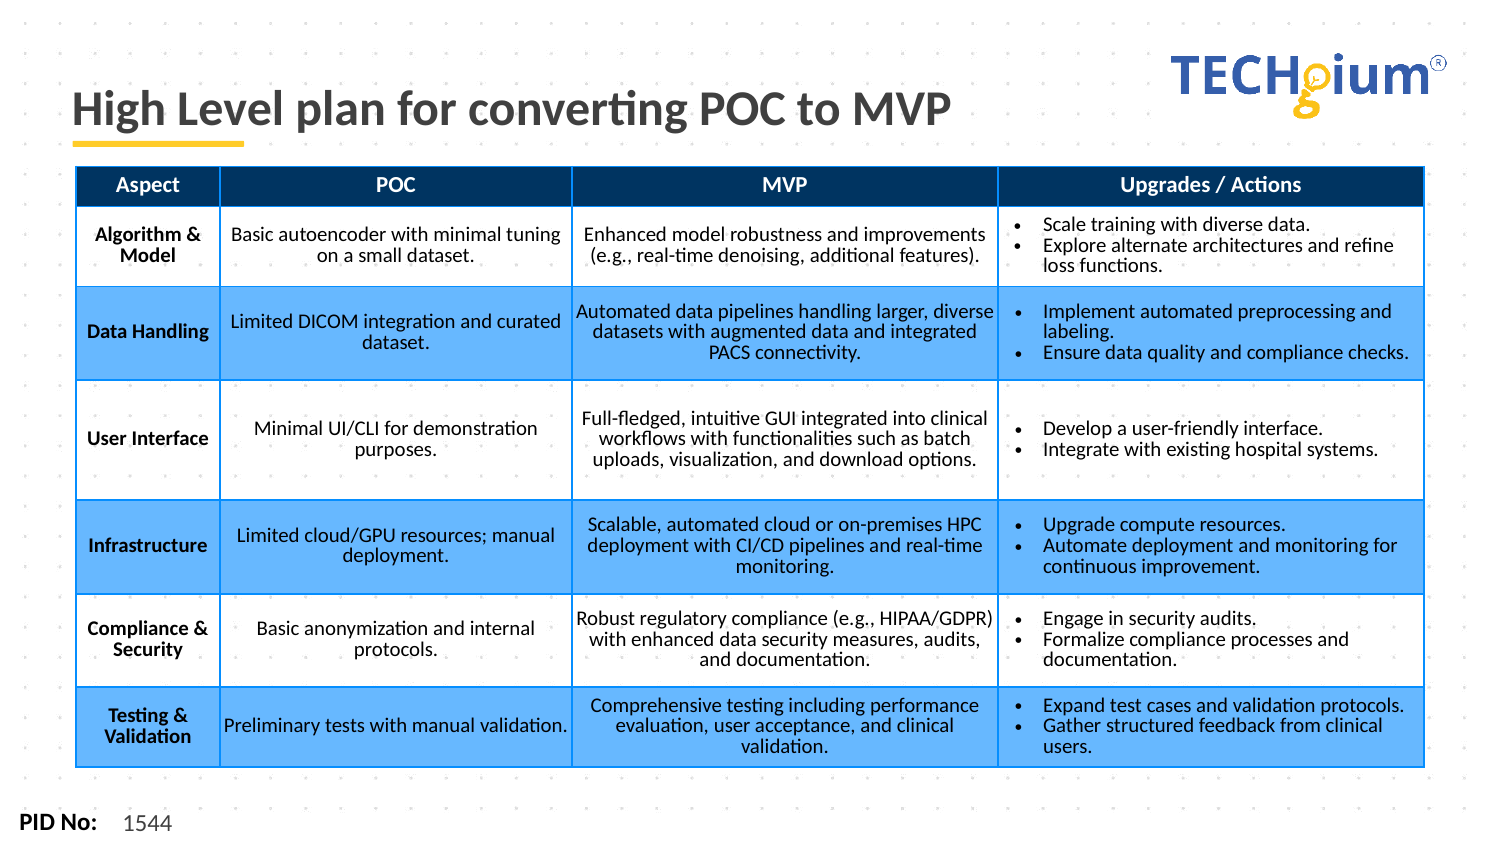

# High Level plan for converting POC to MVP
| Aspect | POC | MVP | Upgrades / Actions |
| --- | --- | --- | --- |
| Algorithm & Model | Basic autoencoder with minimal tuning on a small dataset. | Enhanced model robustness and improvements (e.g., real-time denoising, additional features). | Scale training with diverse data. Explore alternate architectures and refine loss functions. |
| Data Handling | Limited DICOM integration and curated dataset. | Automated data pipelines handling larger, diverse datasets with augmented data and integrated PACS connectivity. | Implement automated preprocessing and labeling. Ensure data quality and compliance checks. |
| User Interface | Minimal UI/CLI for demonstration purposes. | Full-fledged, intuitive GUI integrated into clinical workflows with functionalities such as batch uploads, visualization, and download options. | Develop a user-friendly interface. Integrate with existing hospital systems. |
| Infrastructure | Limited cloud/GPU resources; manual deployment. | Scalable, automated cloud or on-premises HPC deployment with CI/CD pipelines and real-time monitoring. | Upgrade compute resources. Automate deployment and monitoring for continuous improvement. |
| Compliance & Security | Basic anonymization and internal protocols. | Robust regulatory compliance (e.g., HIPAA/GDPR) with enhanced data security measures, audits, and documentation. | Engage in security audits. Formalize compliance processes and documentation. |
| Testing & Validation | Preliminary tests with manual validation. | Comprehensive testing including performance evaluation, user acceptance, and clinical validation. | Expand test cases and validation protocols. Gather structured feedback from clinical users. |
1544